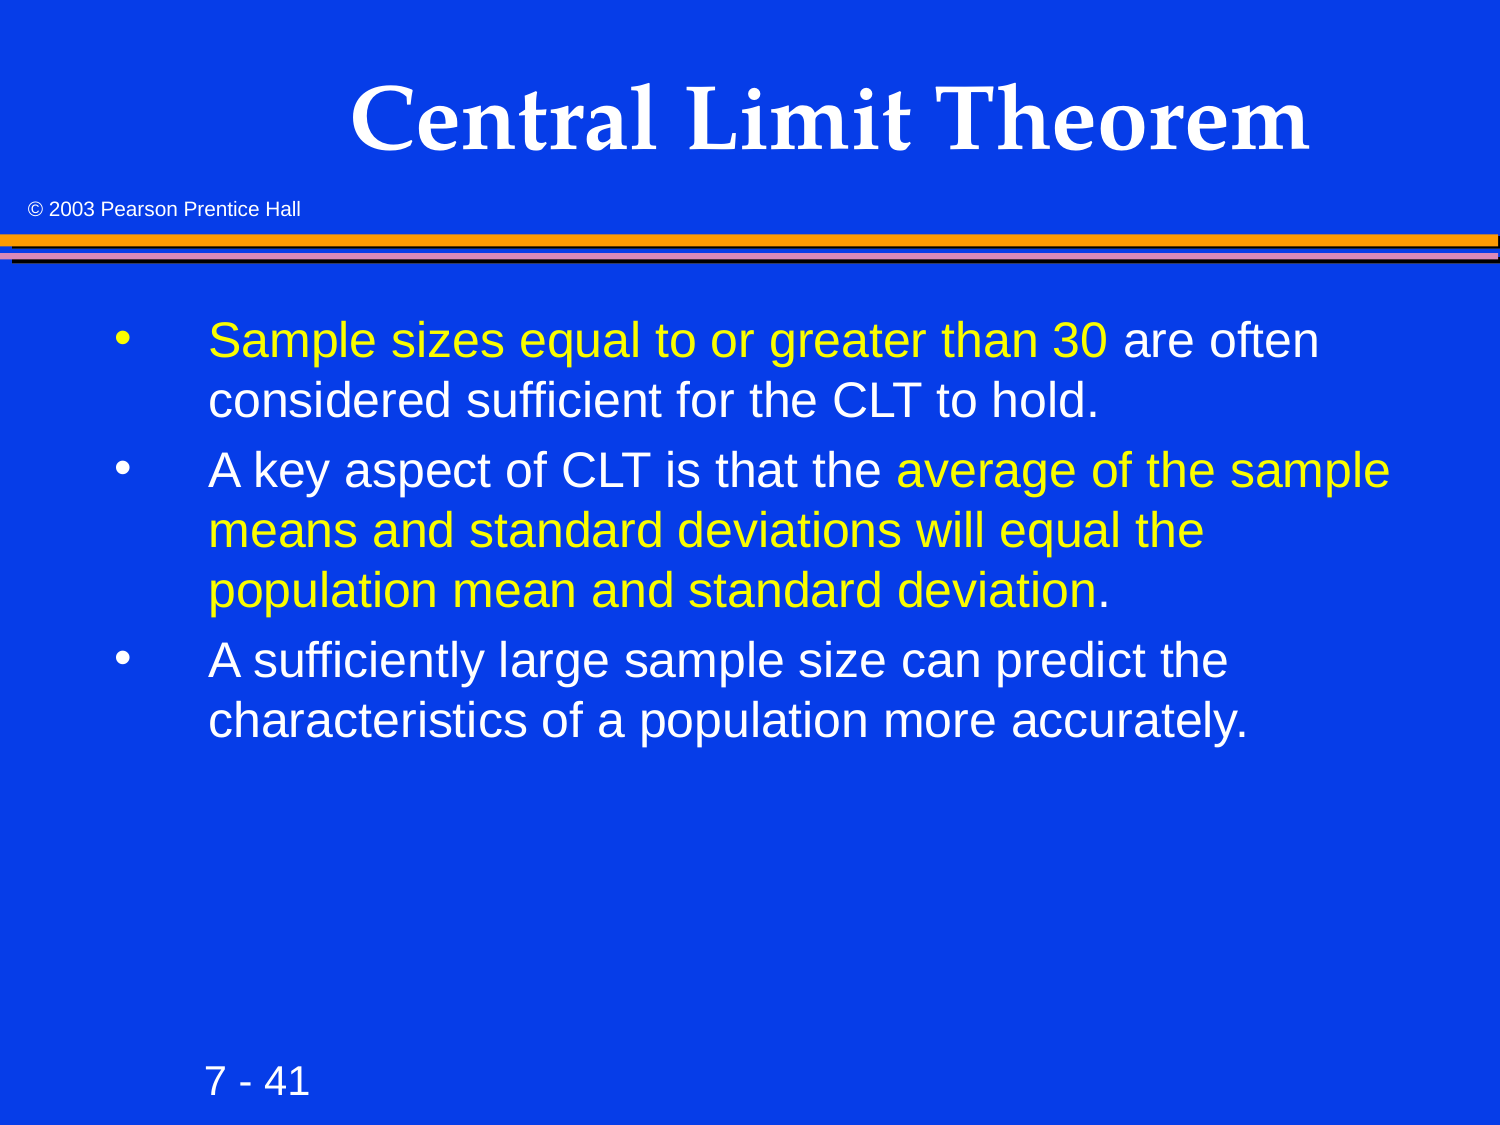

# Central Limit Theorem
Sample sizes equal to or greater than 30 are often considered sufficient for the CLT to hold.
A key aspect of CLT is that the average of the sample means and standard deviations will equal the population mean and standard deviation.
A sufficiently large sample size can predict the characteristics of a population more accurately.